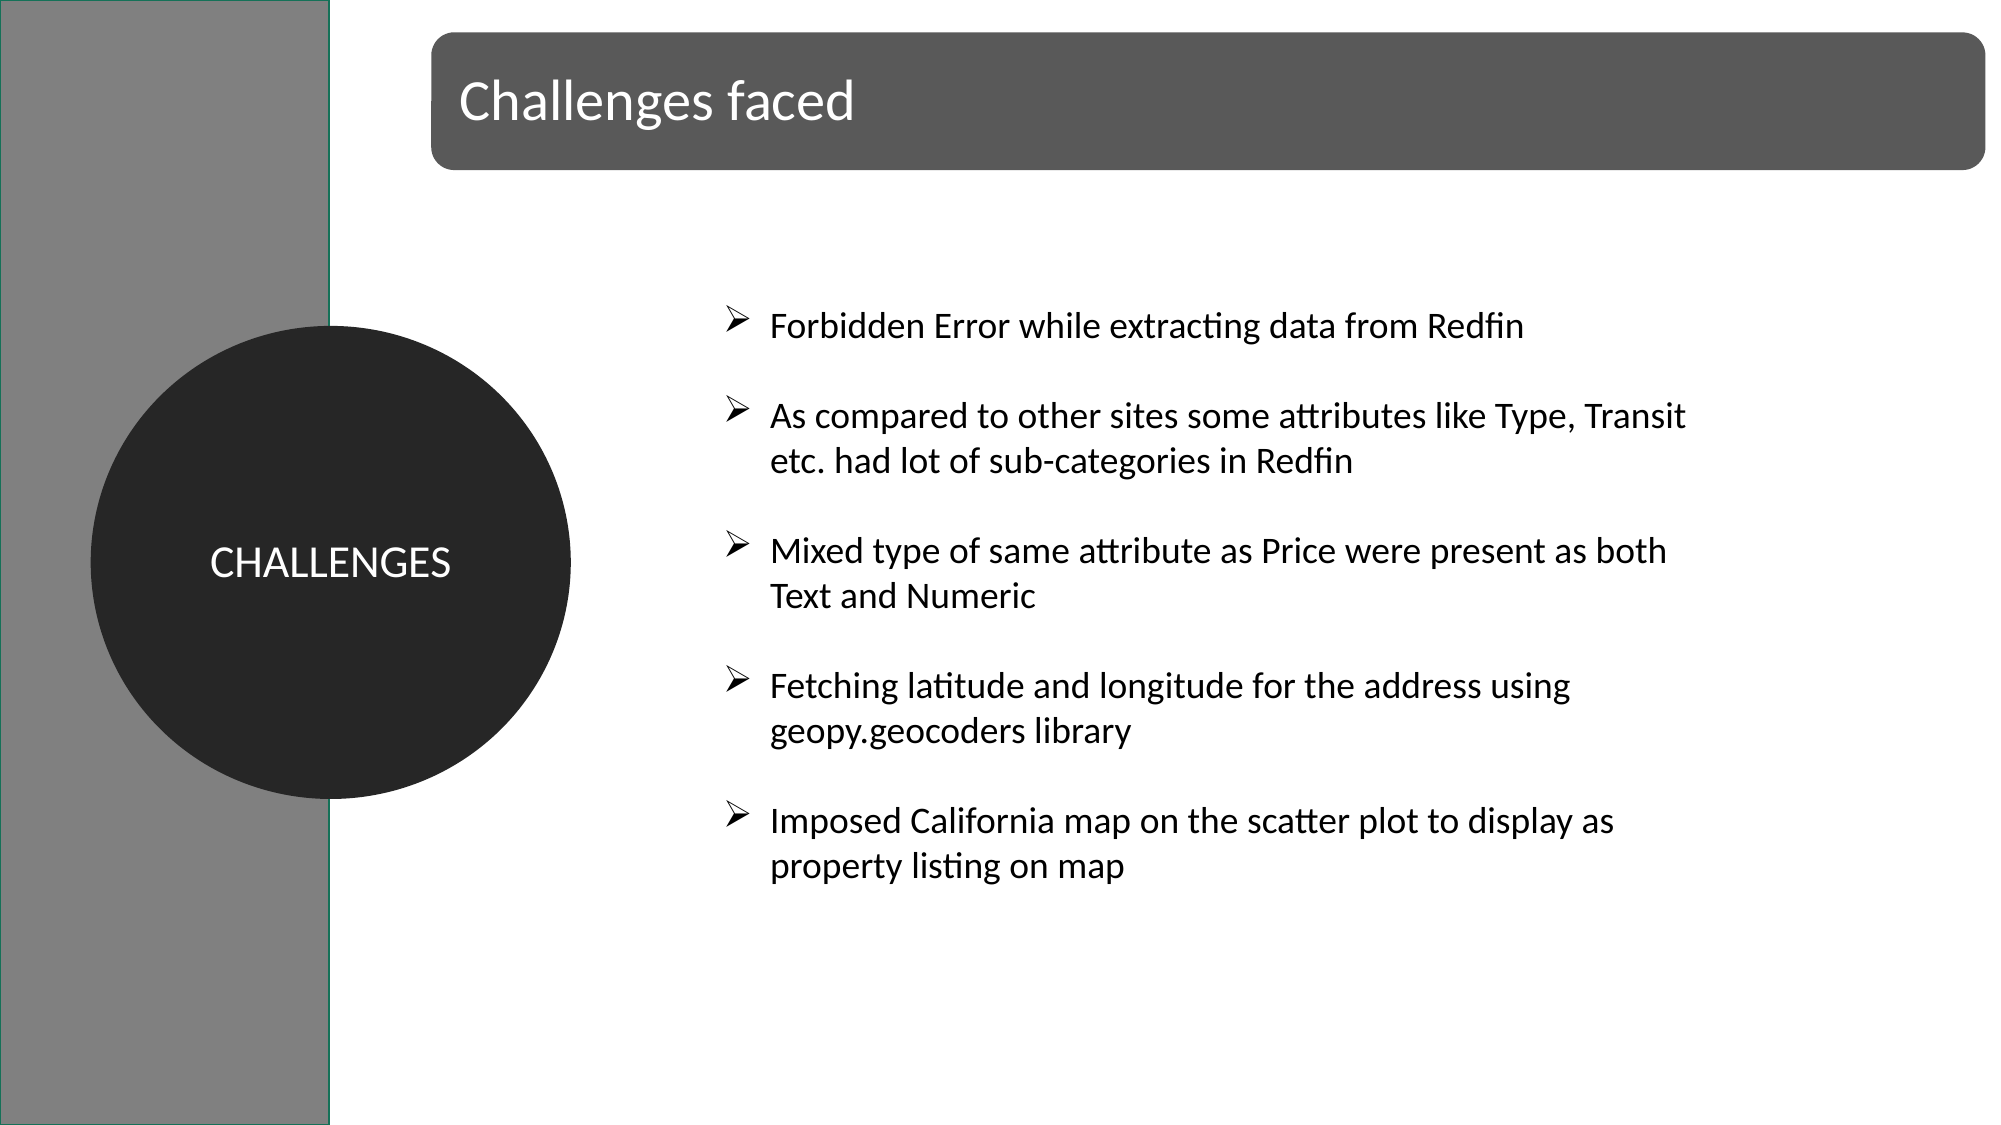

Challenges faced
Forbidden Error while extracting data from Redfin

As compared to other sites some attributes like Type, Transit etc. had lot of sub-categories in Redfin

Mixed type of same attribute as Price were present as both Text and Numeric

Fetching latitude and longitude for the address using geopy.geocoders library

Imposed California map on the scatter plot to display as property listing on map

Challenges